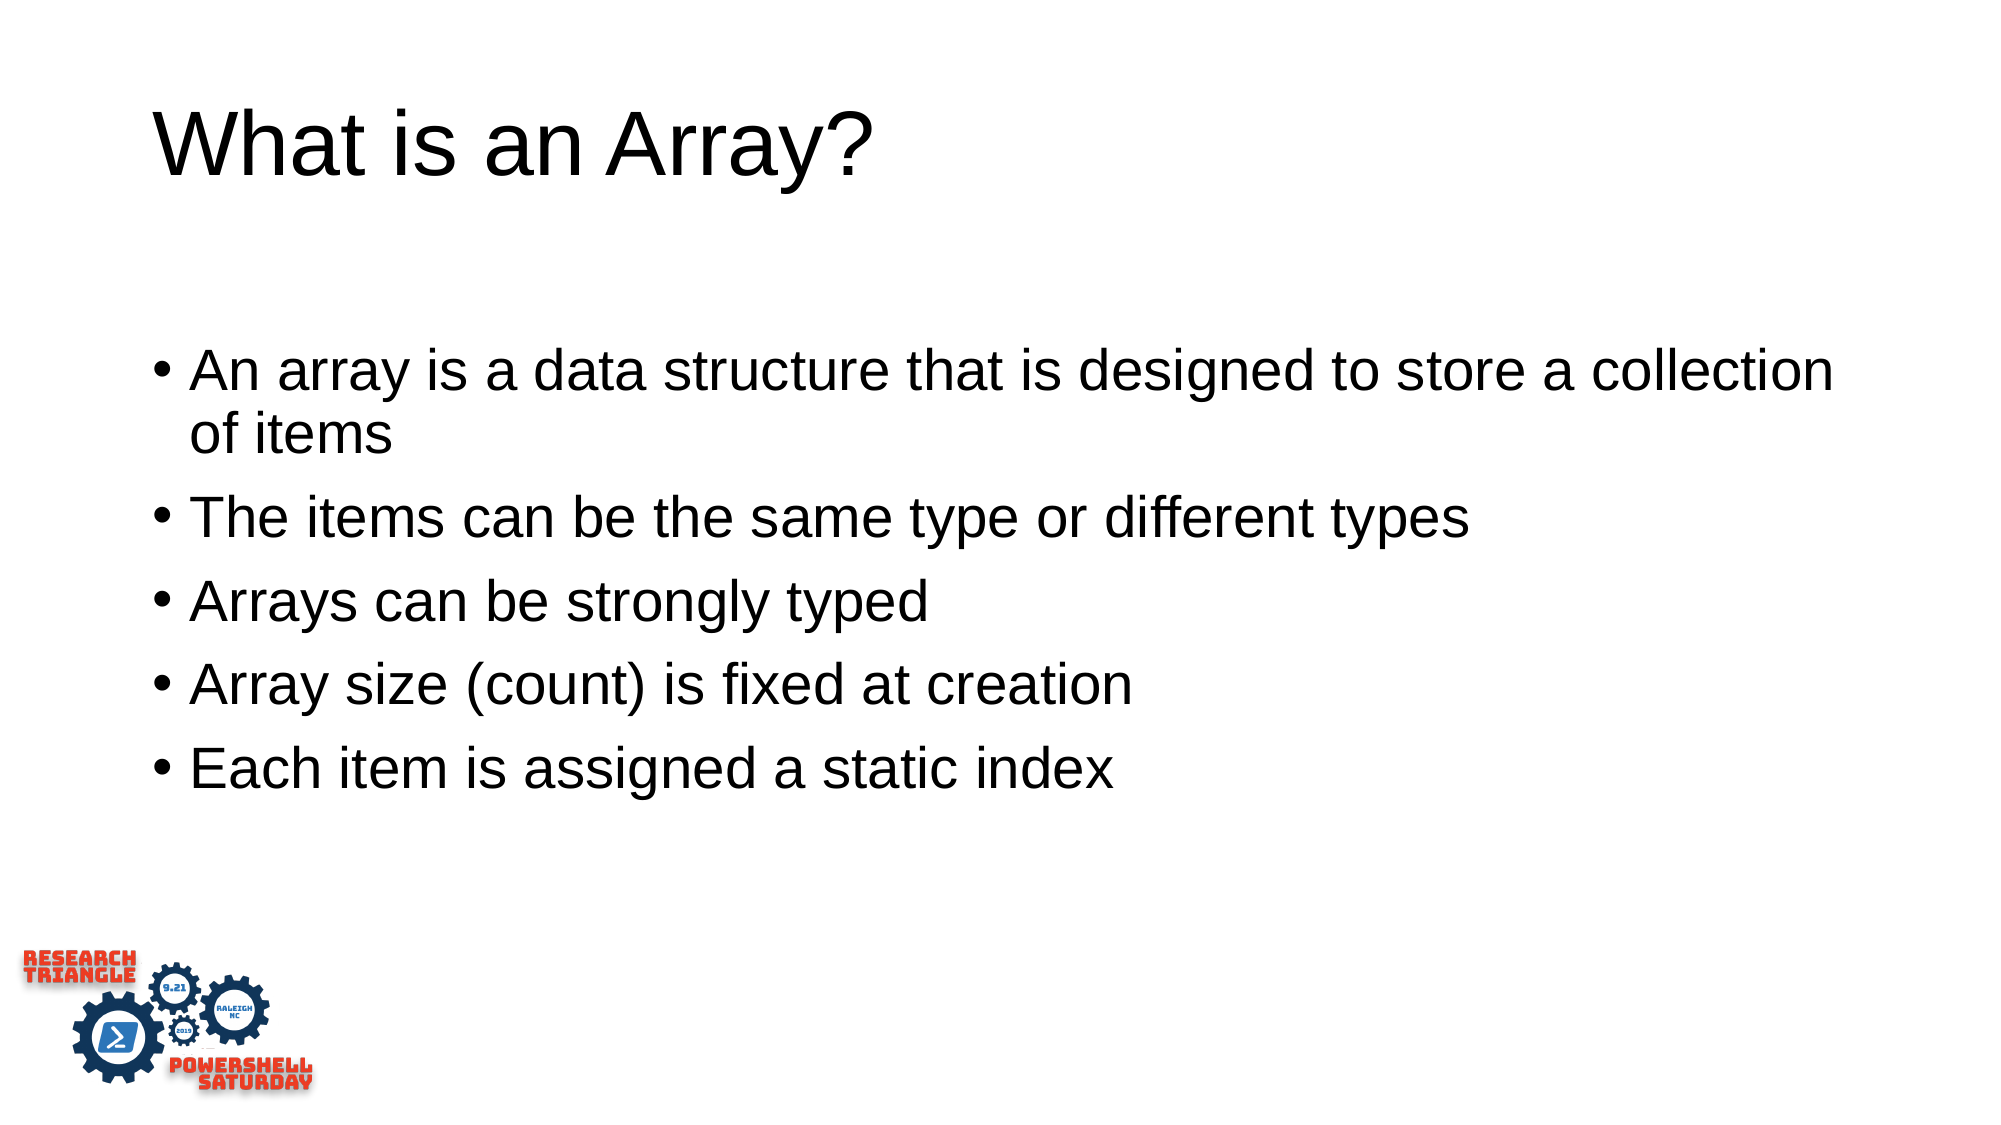

# What is an Array?

An array is a data structure that is designed to store a collection of items
The items can be the same type or different types
Arrays can be strongly typed
Array size (count) is fixed at creation
Each item is assigned a static index